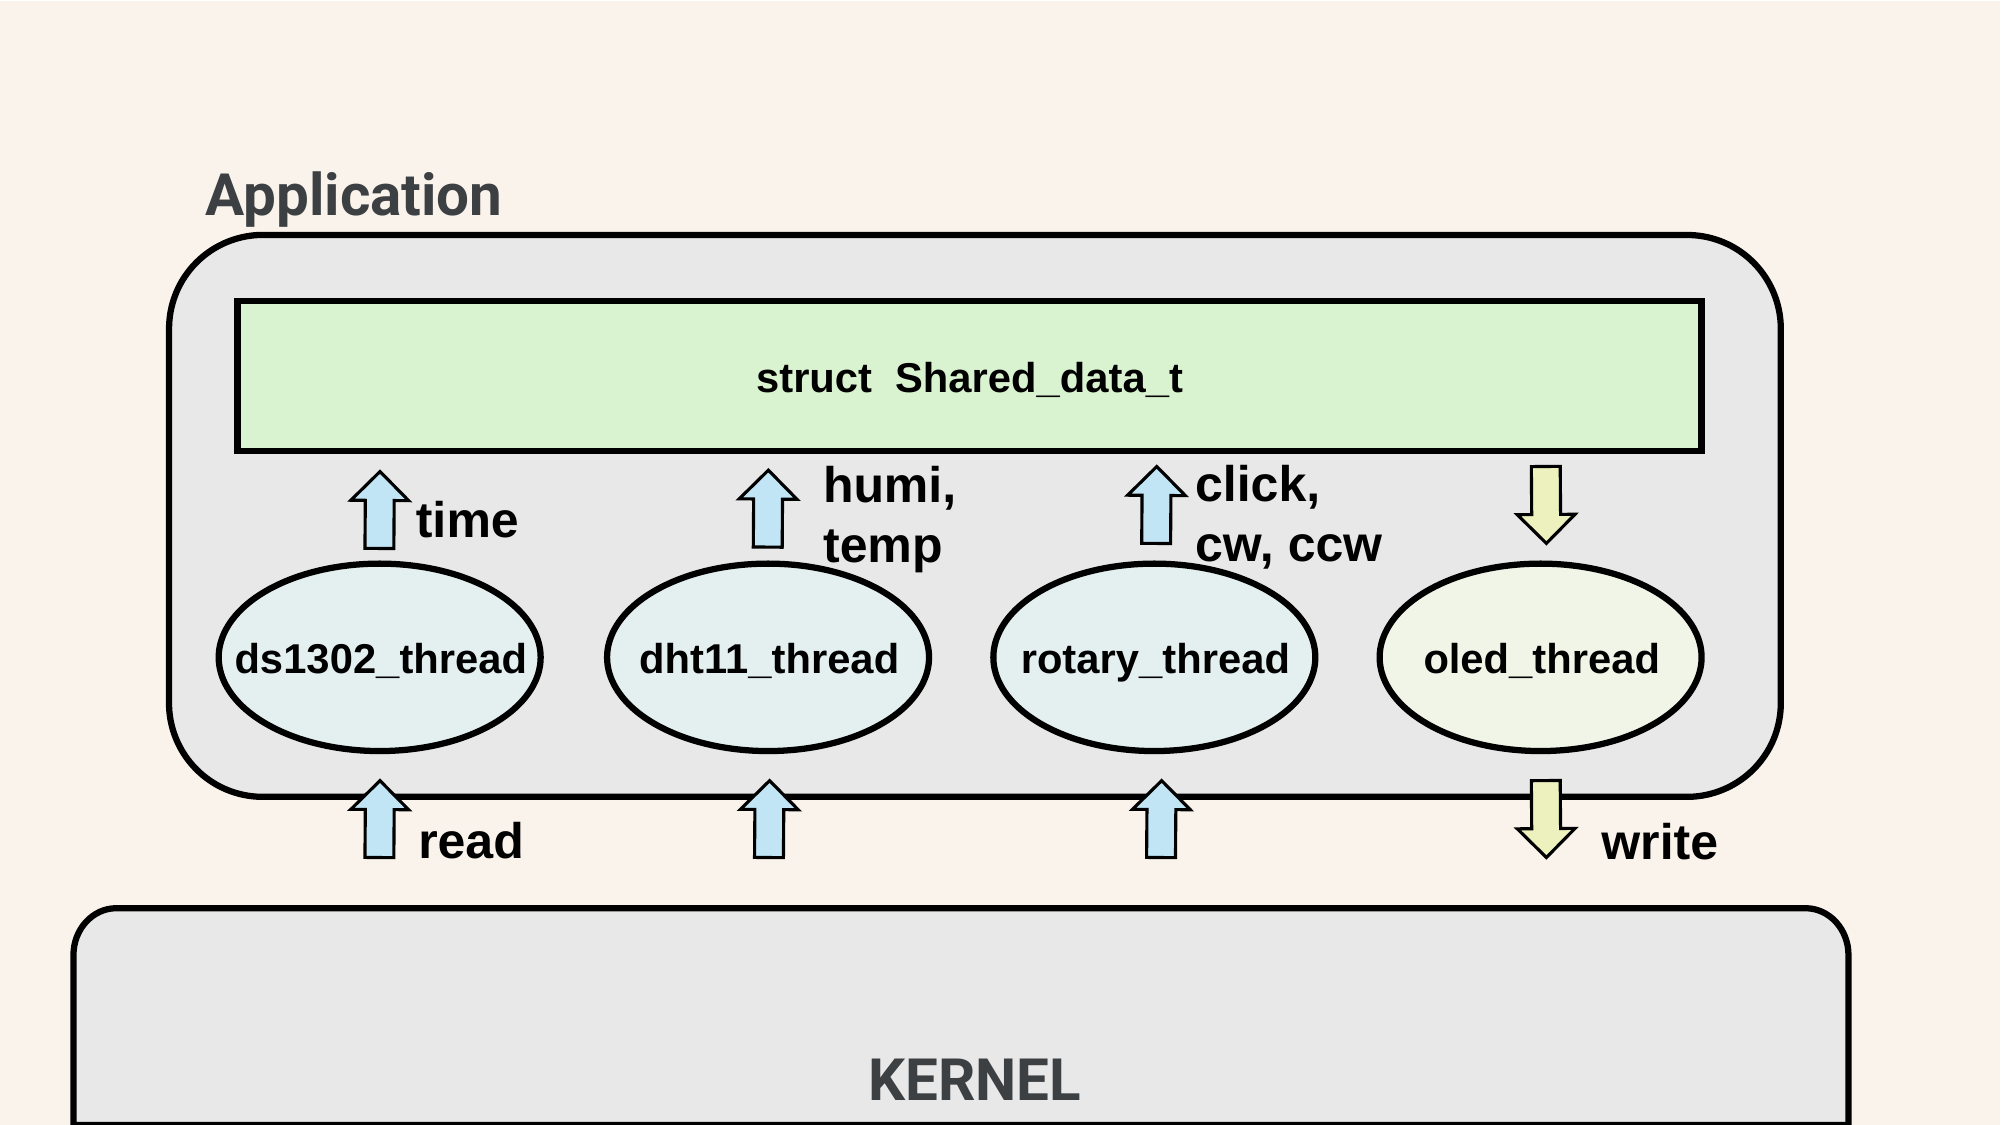

Application

struct  Shared_data_t
click,
cw, ccw
humi, temp

time

ds1302_thread
dht11_thread
rotary_thread
oled_thread

read
write

KERNEL